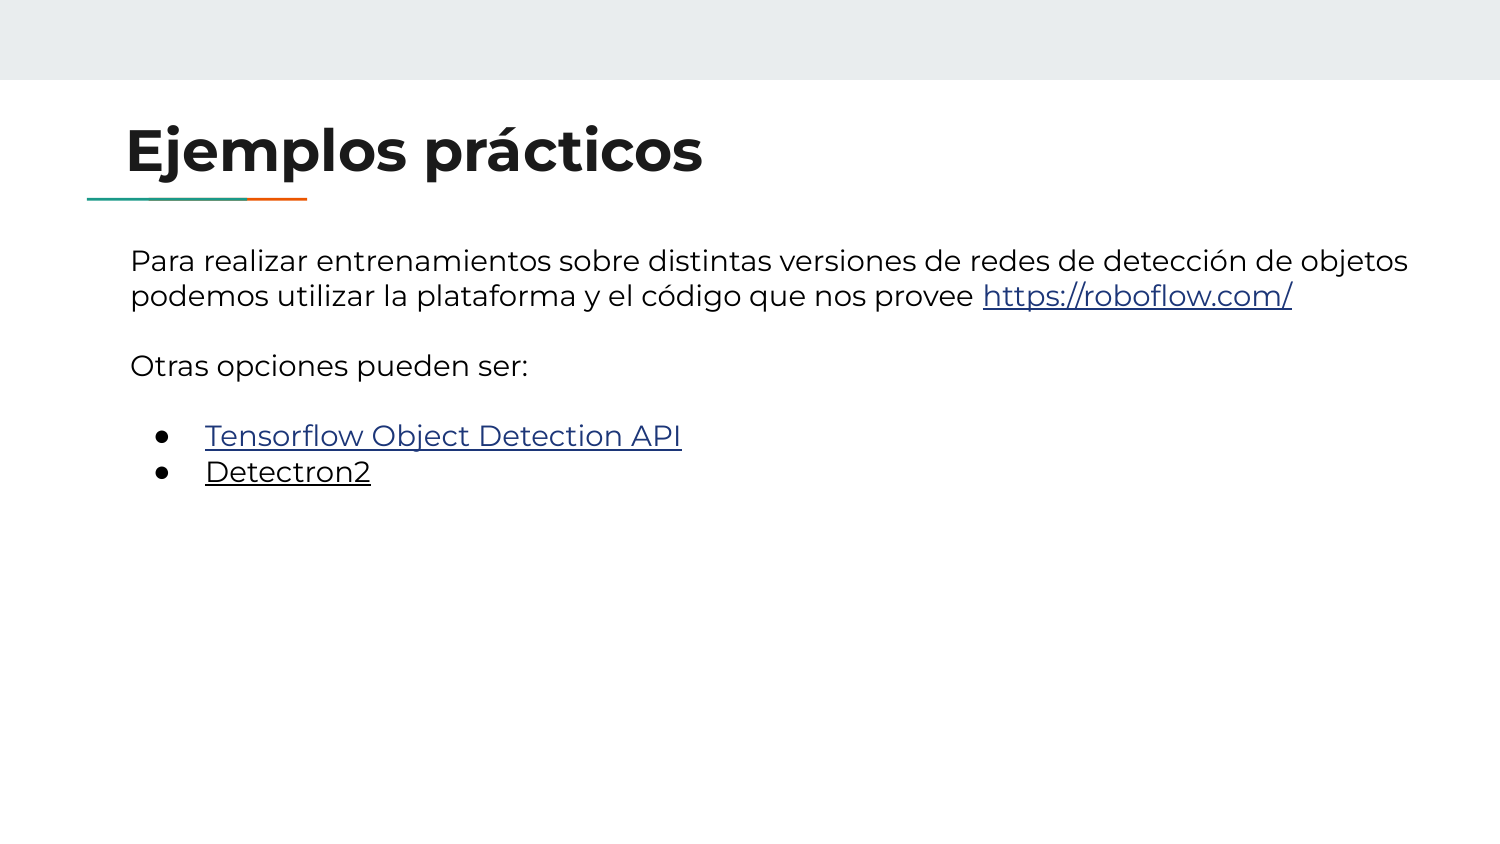

Ejemplos prácticos

Para realizar entrenamientos sobre distintas versiones de redes de detección de objetos podemos utilizar la plataforma y el código que nos provee https://roboflow.com/

Otras opciones pueden ser:

Tensorflow Object Detection API
Detectron2